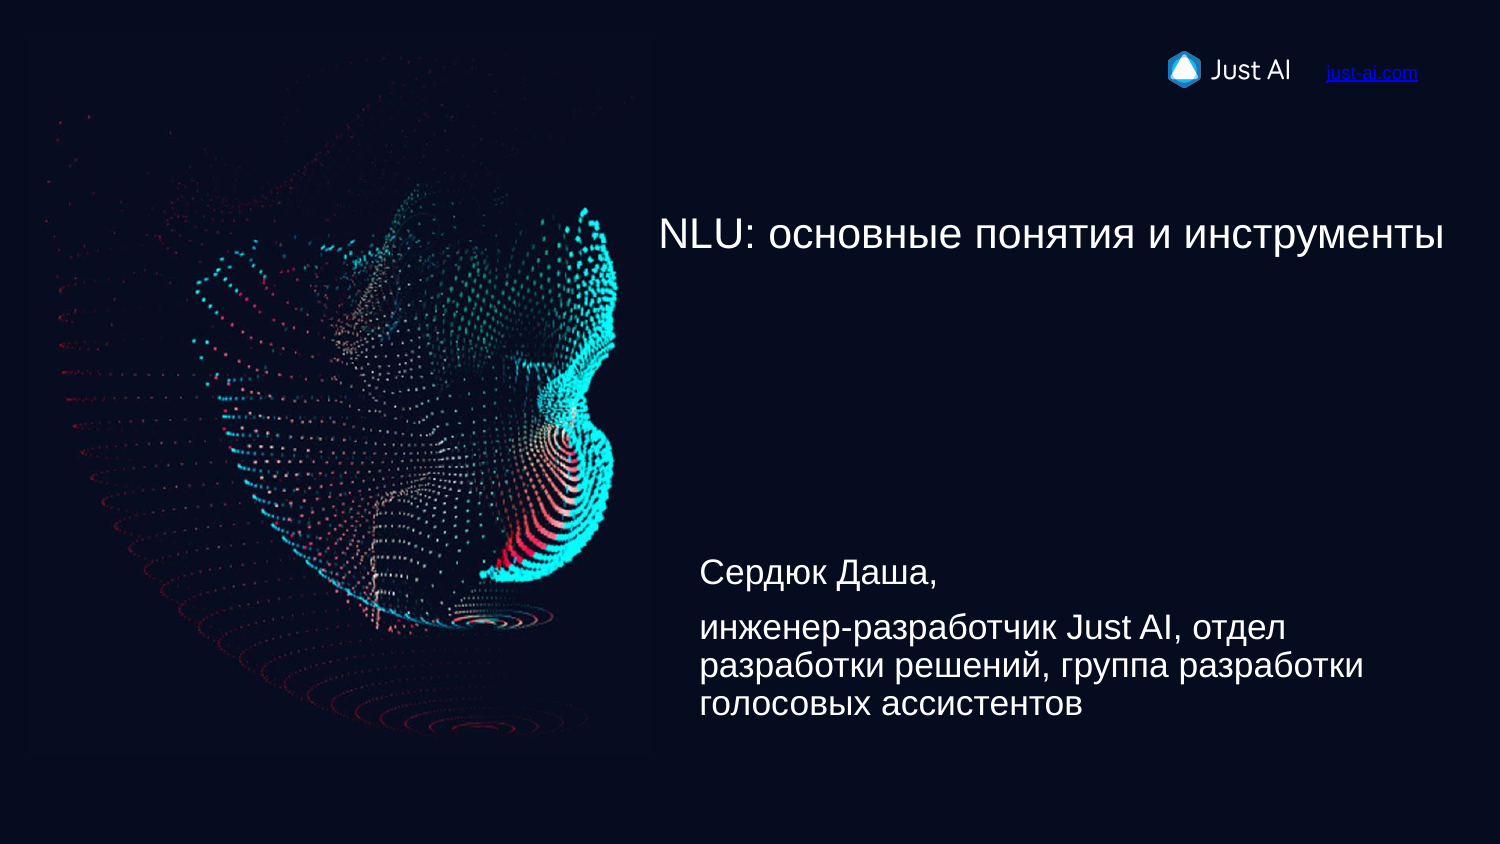

# NLU: основные понятия и инструменты

Сердюк Даша,
инженер-разработчик Just AI, отдел разработки решений, группа разработки голосовых ассистентов